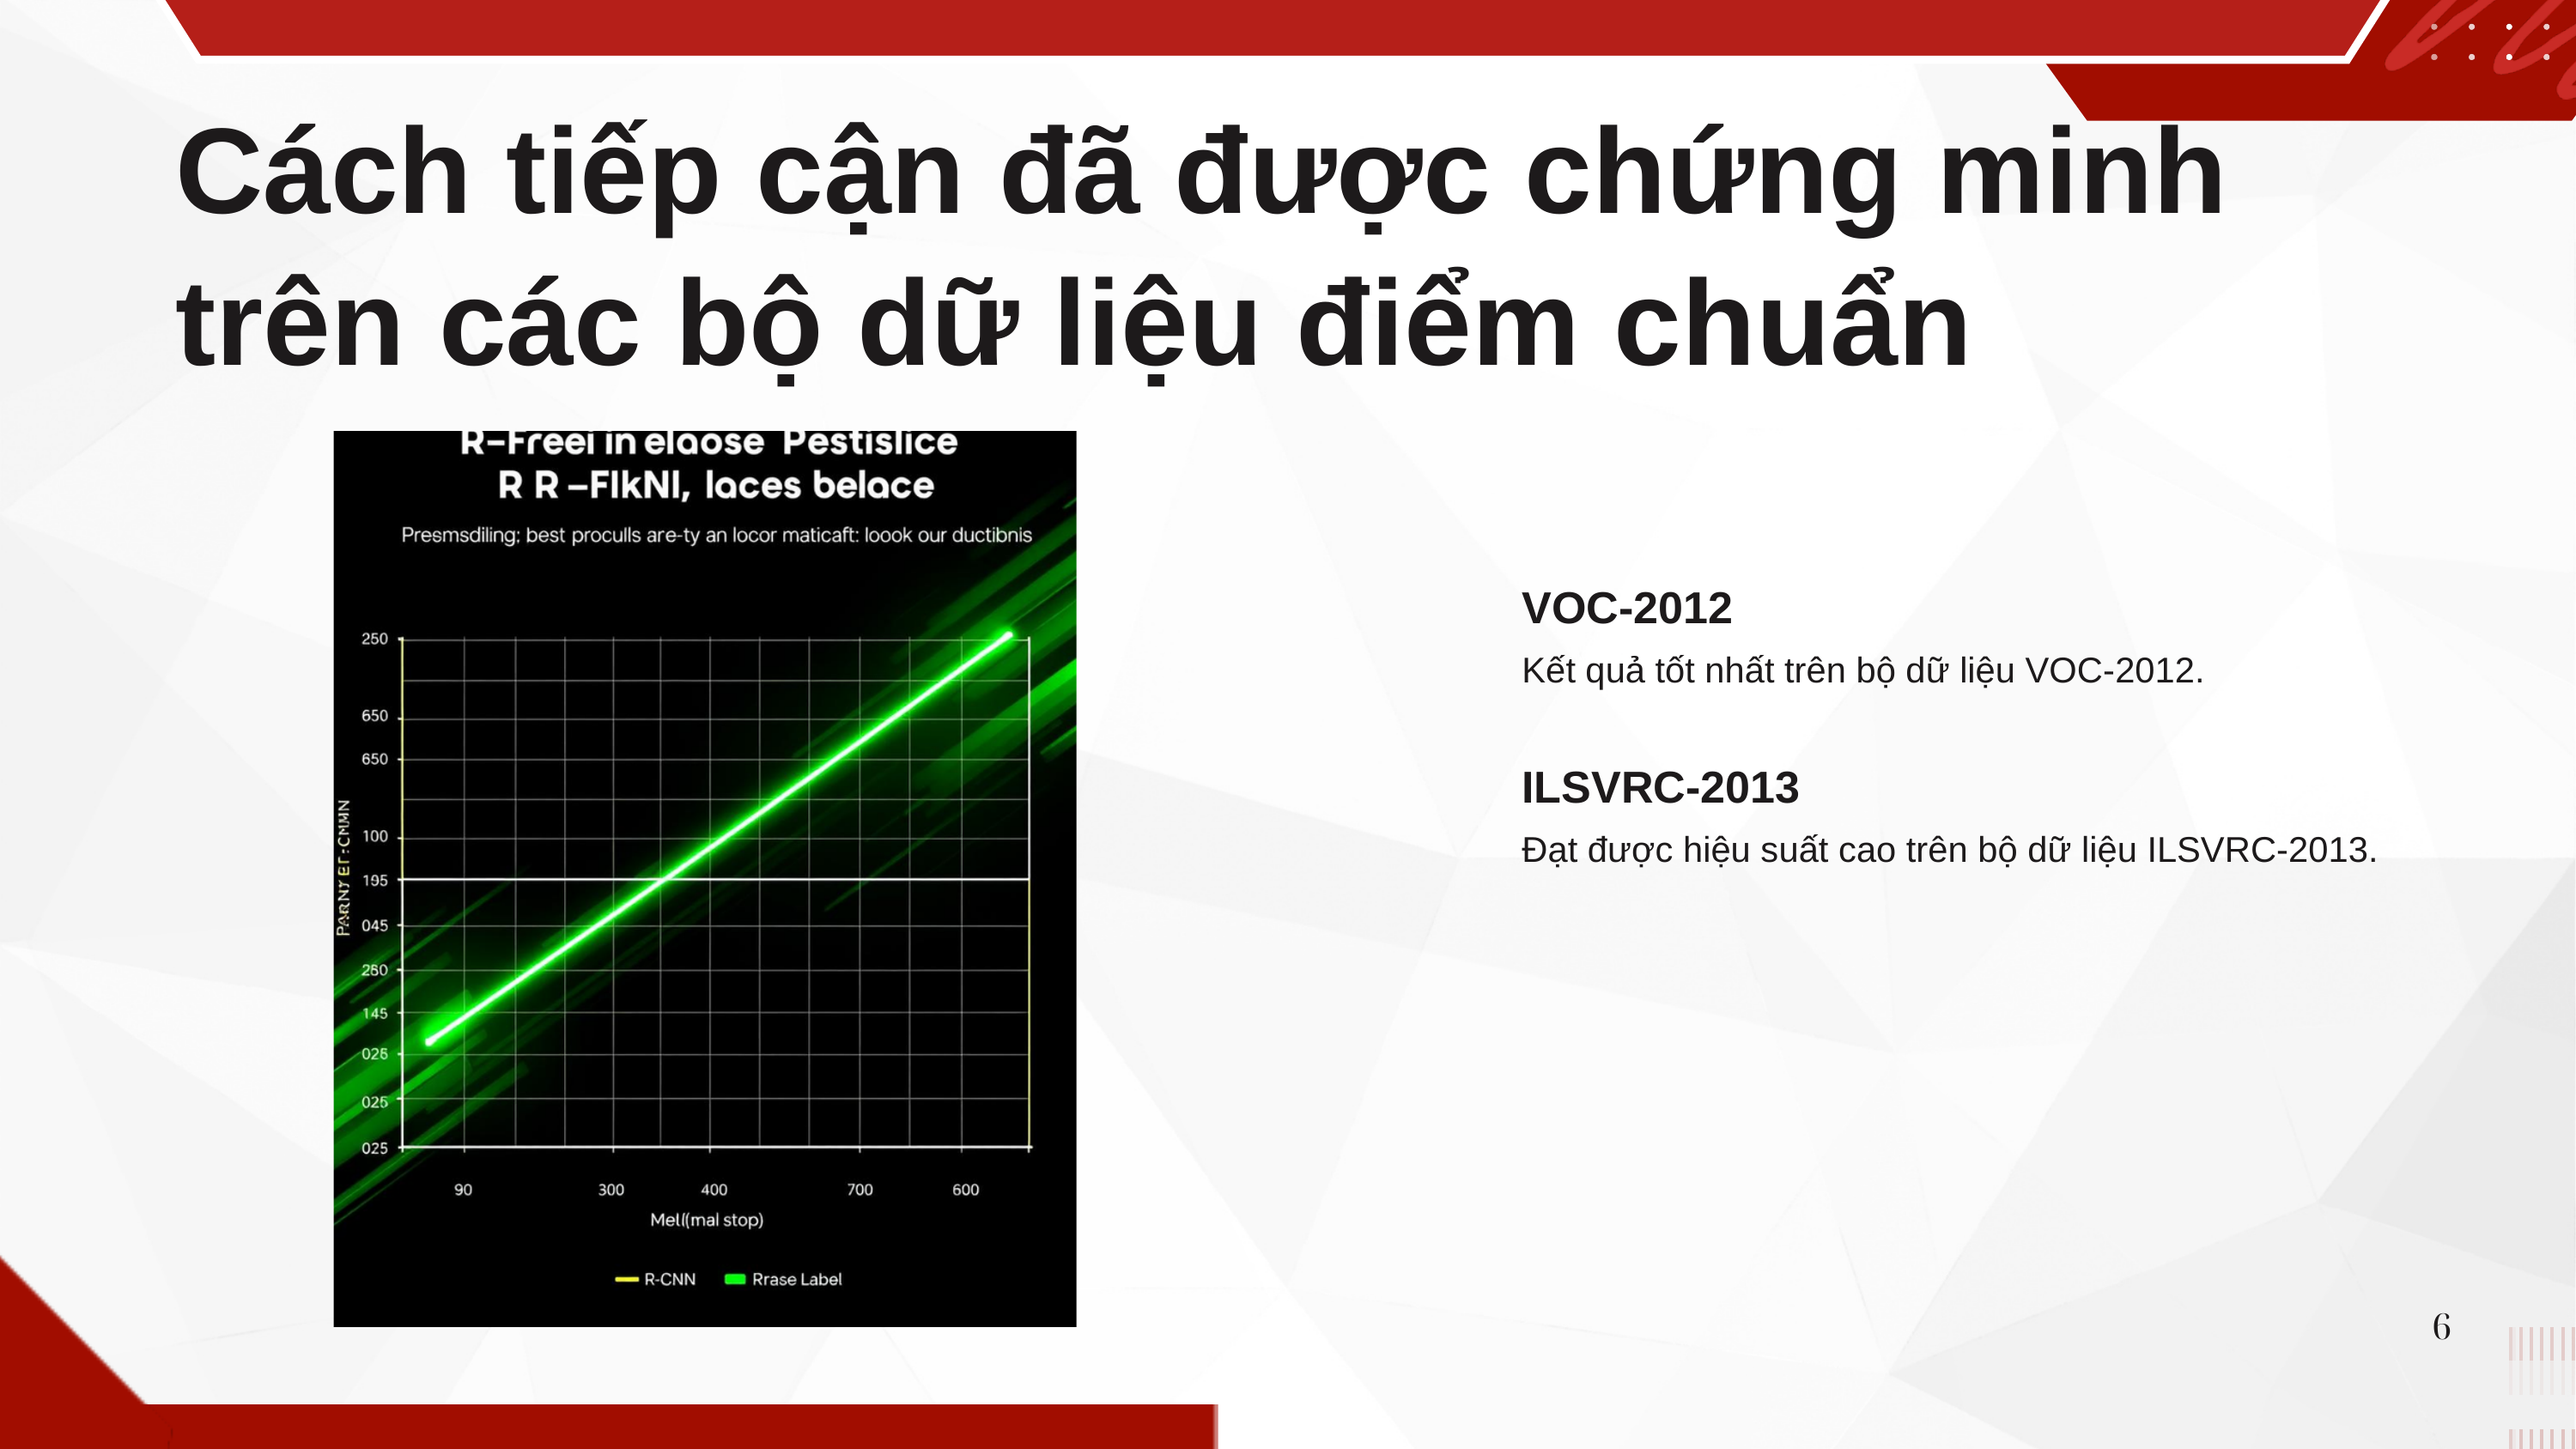

Cách tiếp cận đã được chứng minh trên các bộ dữ liệu điểm chuẩn

VOC-2012
Kết quả tốt nhất trên bộ dữ liệu VOC-2012.

ILSVRC-2013
Đạt được hiệu suất cao trên bộ dữ liệu ILSVRC-2013.

6